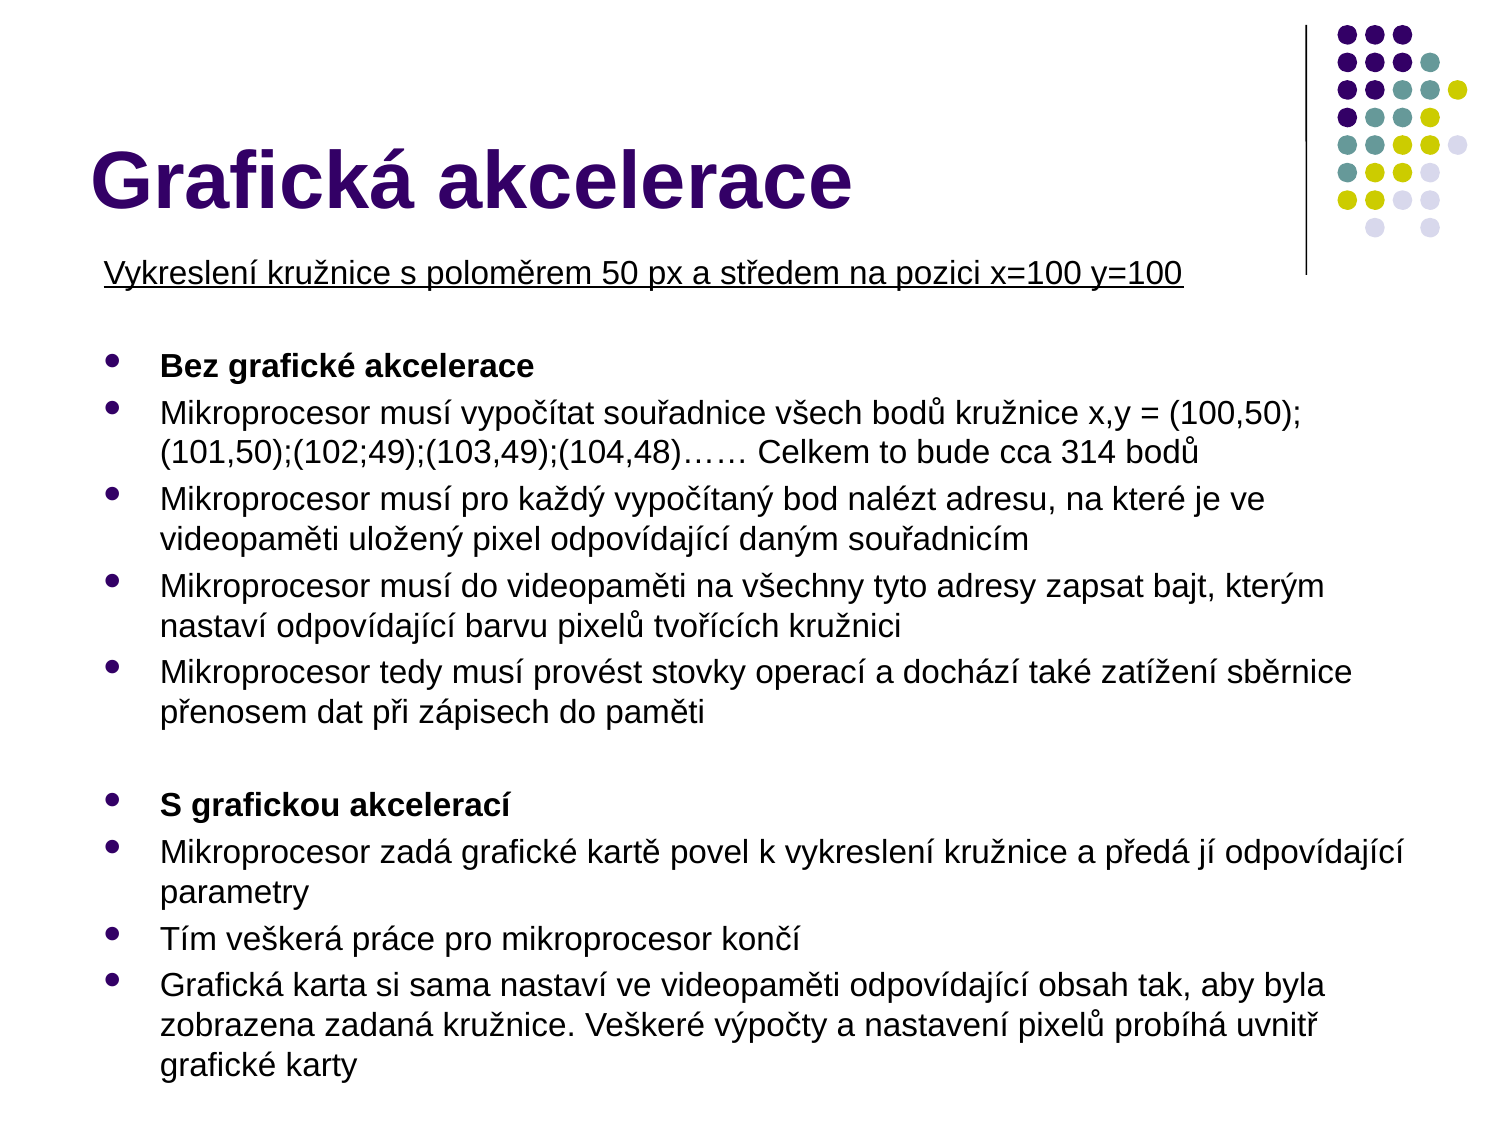

# Grafická akcelerace
Vykreslení kružnice s poloměrem 50 px a středem na pozici x=100 y=100

Bez grafické akcelerace
Mikroprocesor musí vypočítat souřadnice všech bodů kružnice x,y = (100,50);(101,50);(102;49);(103,49);(104,48)…… Celkem to bude cca 314 bodů
Mikroprocesor musí pro každý vypočítaný bod nalézt adresu, na které je ve videopaměti uložený pixel odpovídající daným souřadnicím
Mikroprocesor musí do videopaměti na všechny tyto adresy zapsat bajt, kterým nastaví odpovídající barvu pixelů tvořících kružnici
Mikroprocesor tedy musí provést stovky operací a dochází také zatížení sběrnice přenosem dat při zápisech do paměti

S grafickou akcelerací
Mikroprocesor zadá grafické kartě povel k vykreslení kružnice a předá jí odpovídající parametry
Tím veškerá práce pro mikroprocesor končí
Grafická karta si sama nastaví ve videopaměti odpovídající obsah tak, aby byla zobrazena zadaná kružnice. Veškeré výpočty a nastavení pixelů probíhá uvnitř grafické karty